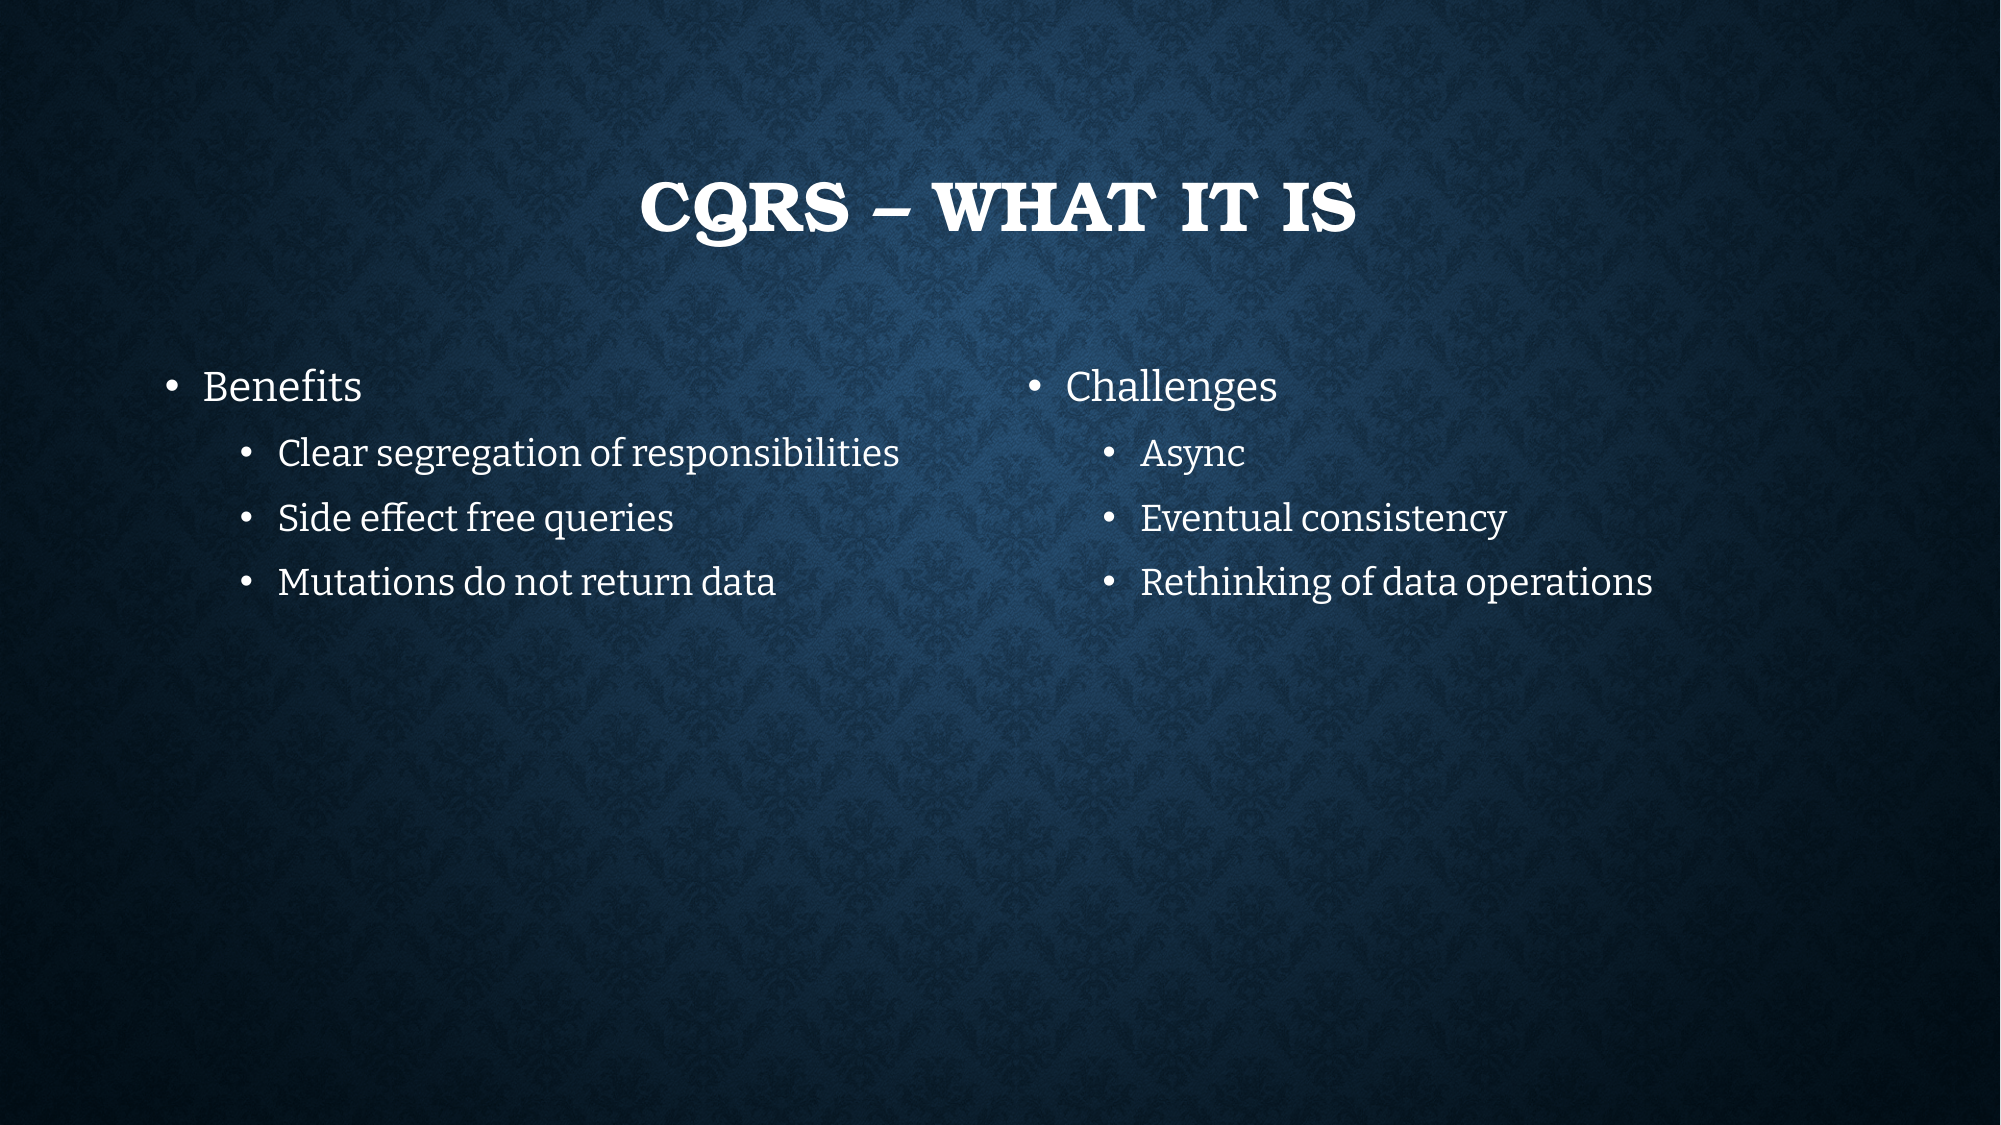

# CQRS – What it IS
Benefits
Clear segregation of responsibilities
Side effect free queries
Mutations do not return data
Challenges
Async
Eventual consistency
Rethinking of data operations